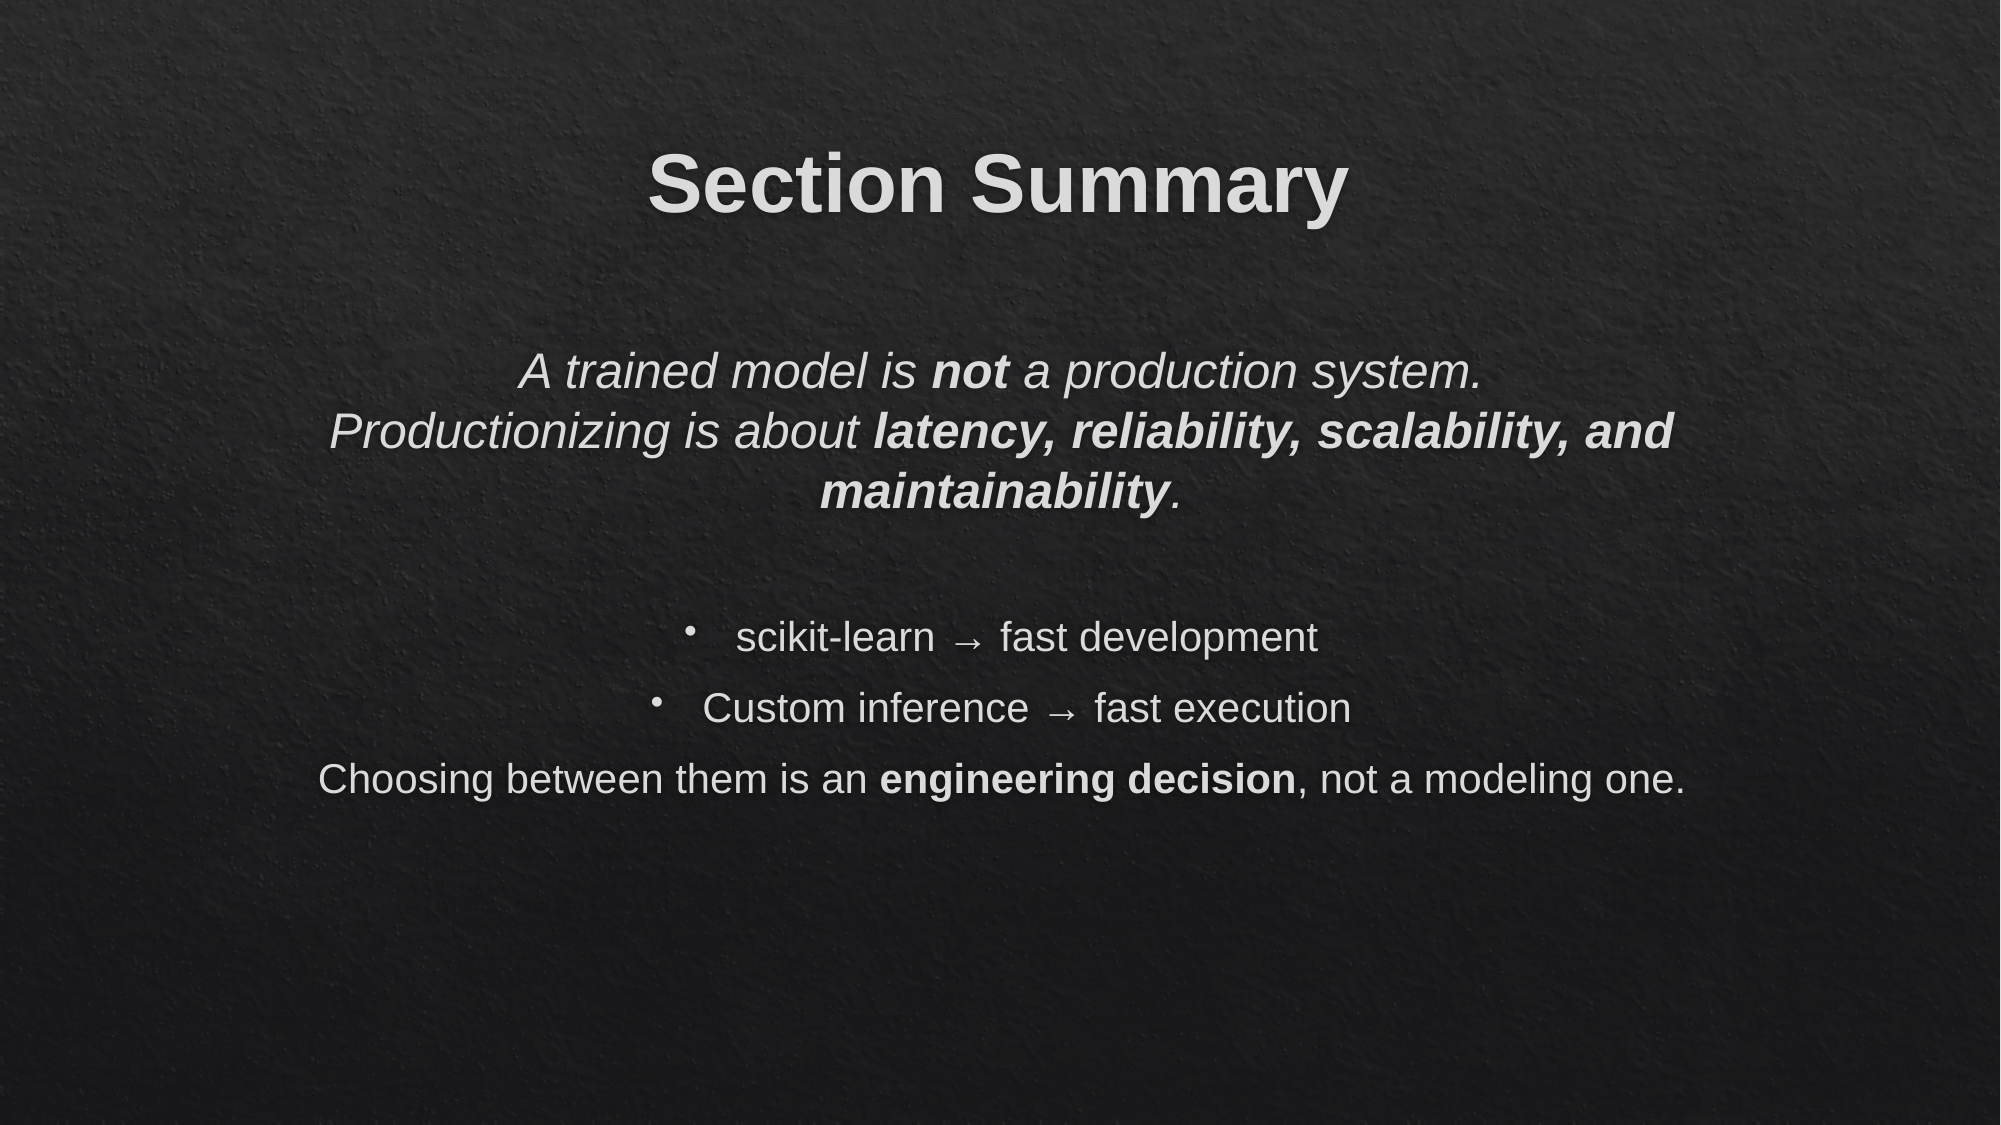

# Section Summary
A trained model is not a production system.
Productionizing is about latency, reliability, scalability, and maintainability.

scikit-learn → fast development
Custom inference → fast execution
Choosing between them is an engineering decision, not a modeling one.